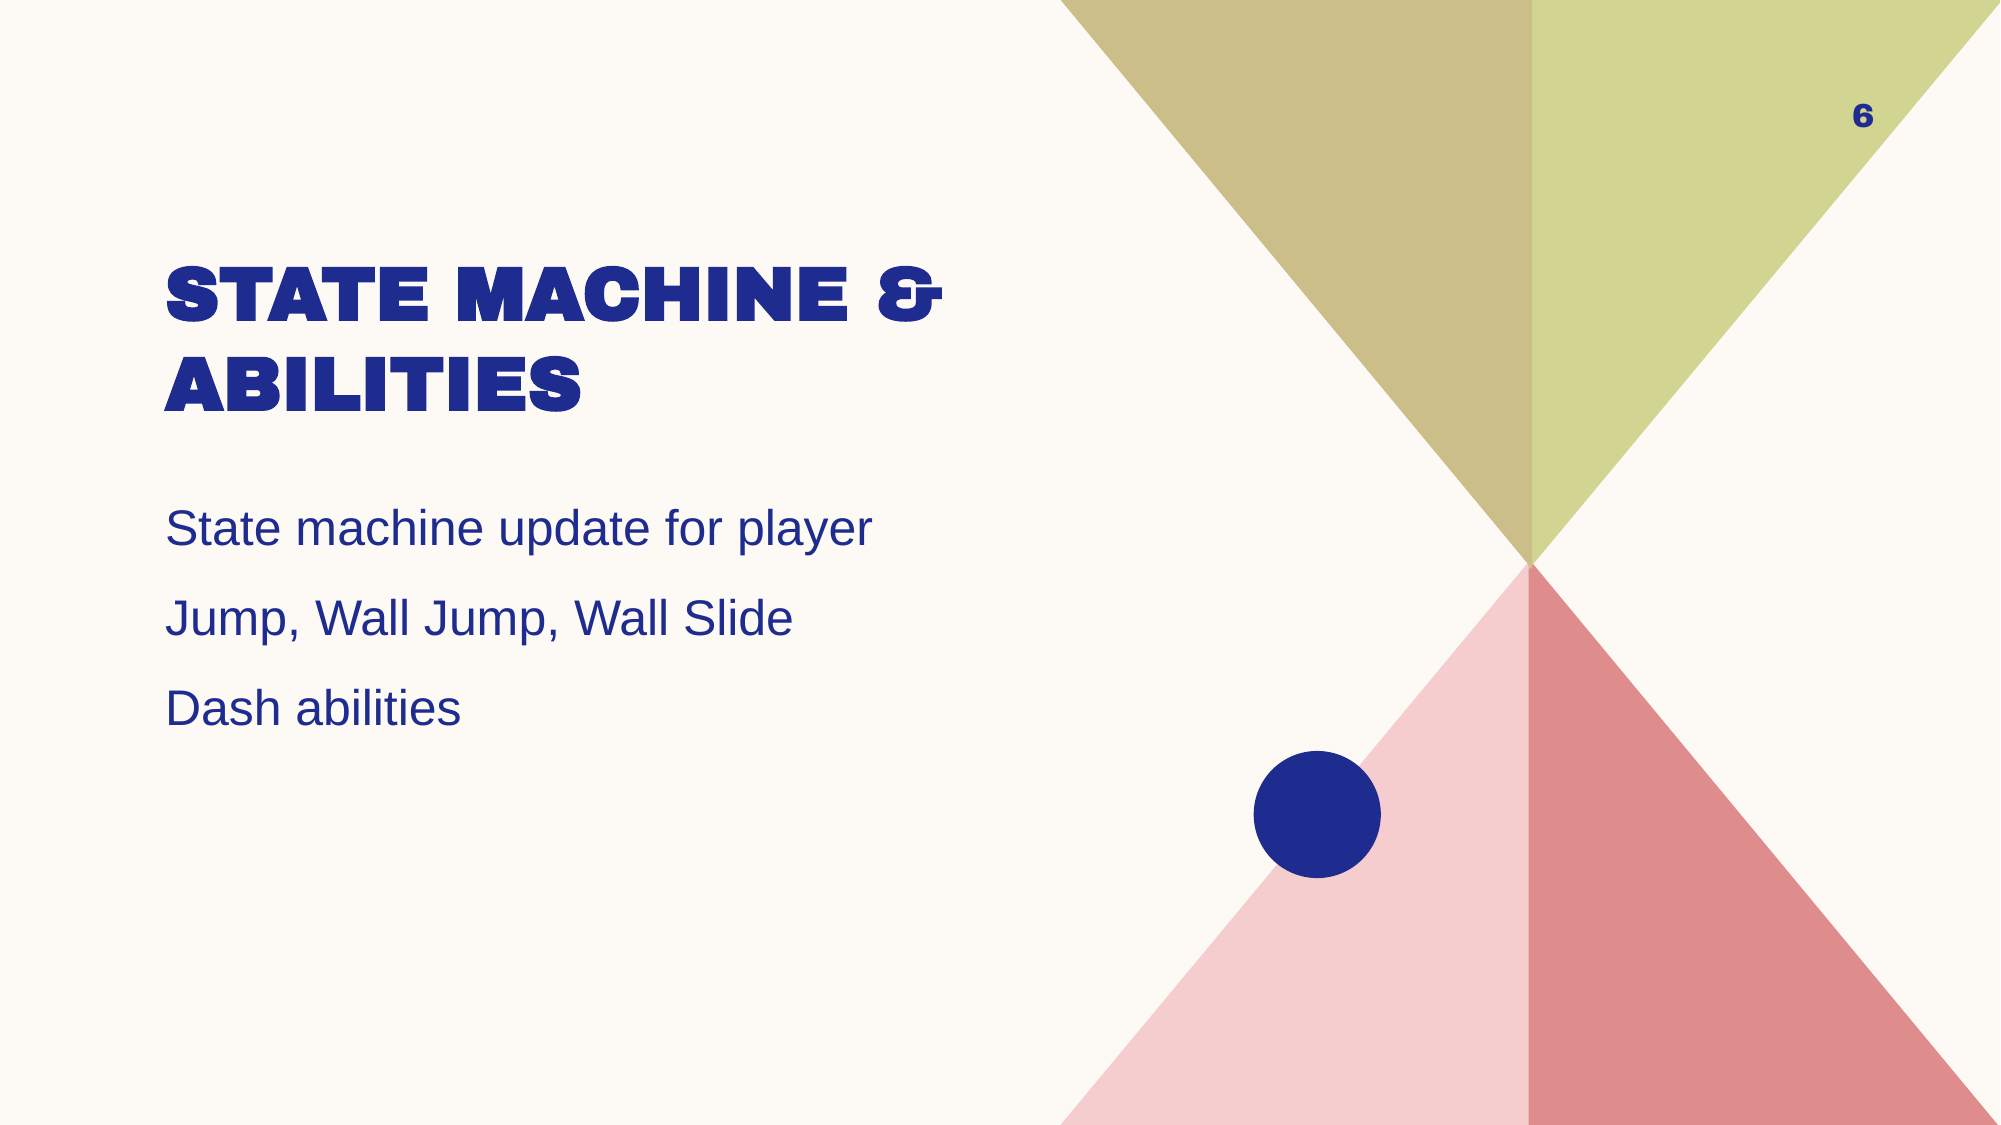

6
# State Machine & Abilities
State machine update for player
Jump, Wall Jump, Wall Slide
Dash abilities